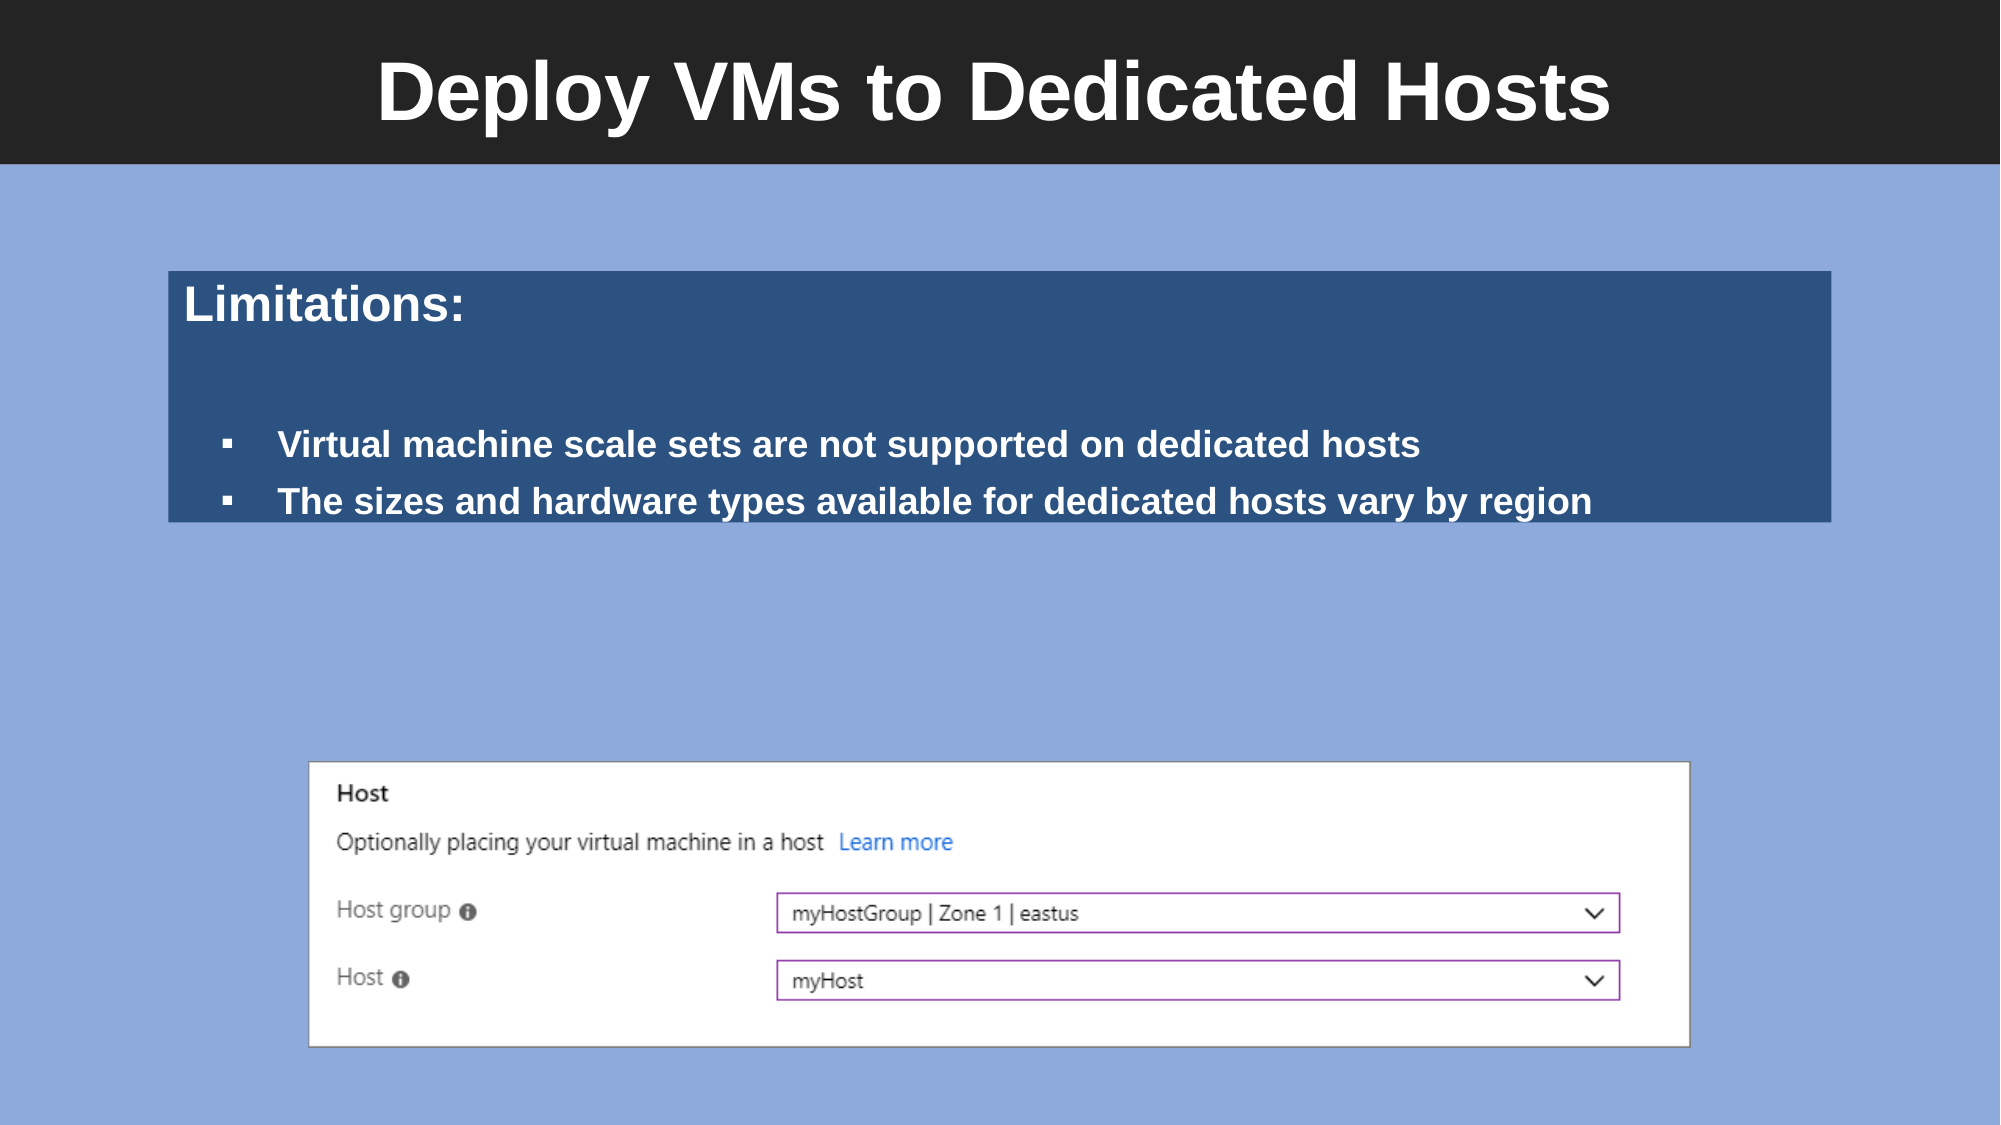

# Deploy VMs to Dedicated Hosts
Limitations:

Virtual machine scale sets are not supported on dedicated hosts
The sizes and hardware types available for dedicated hosts vary by region